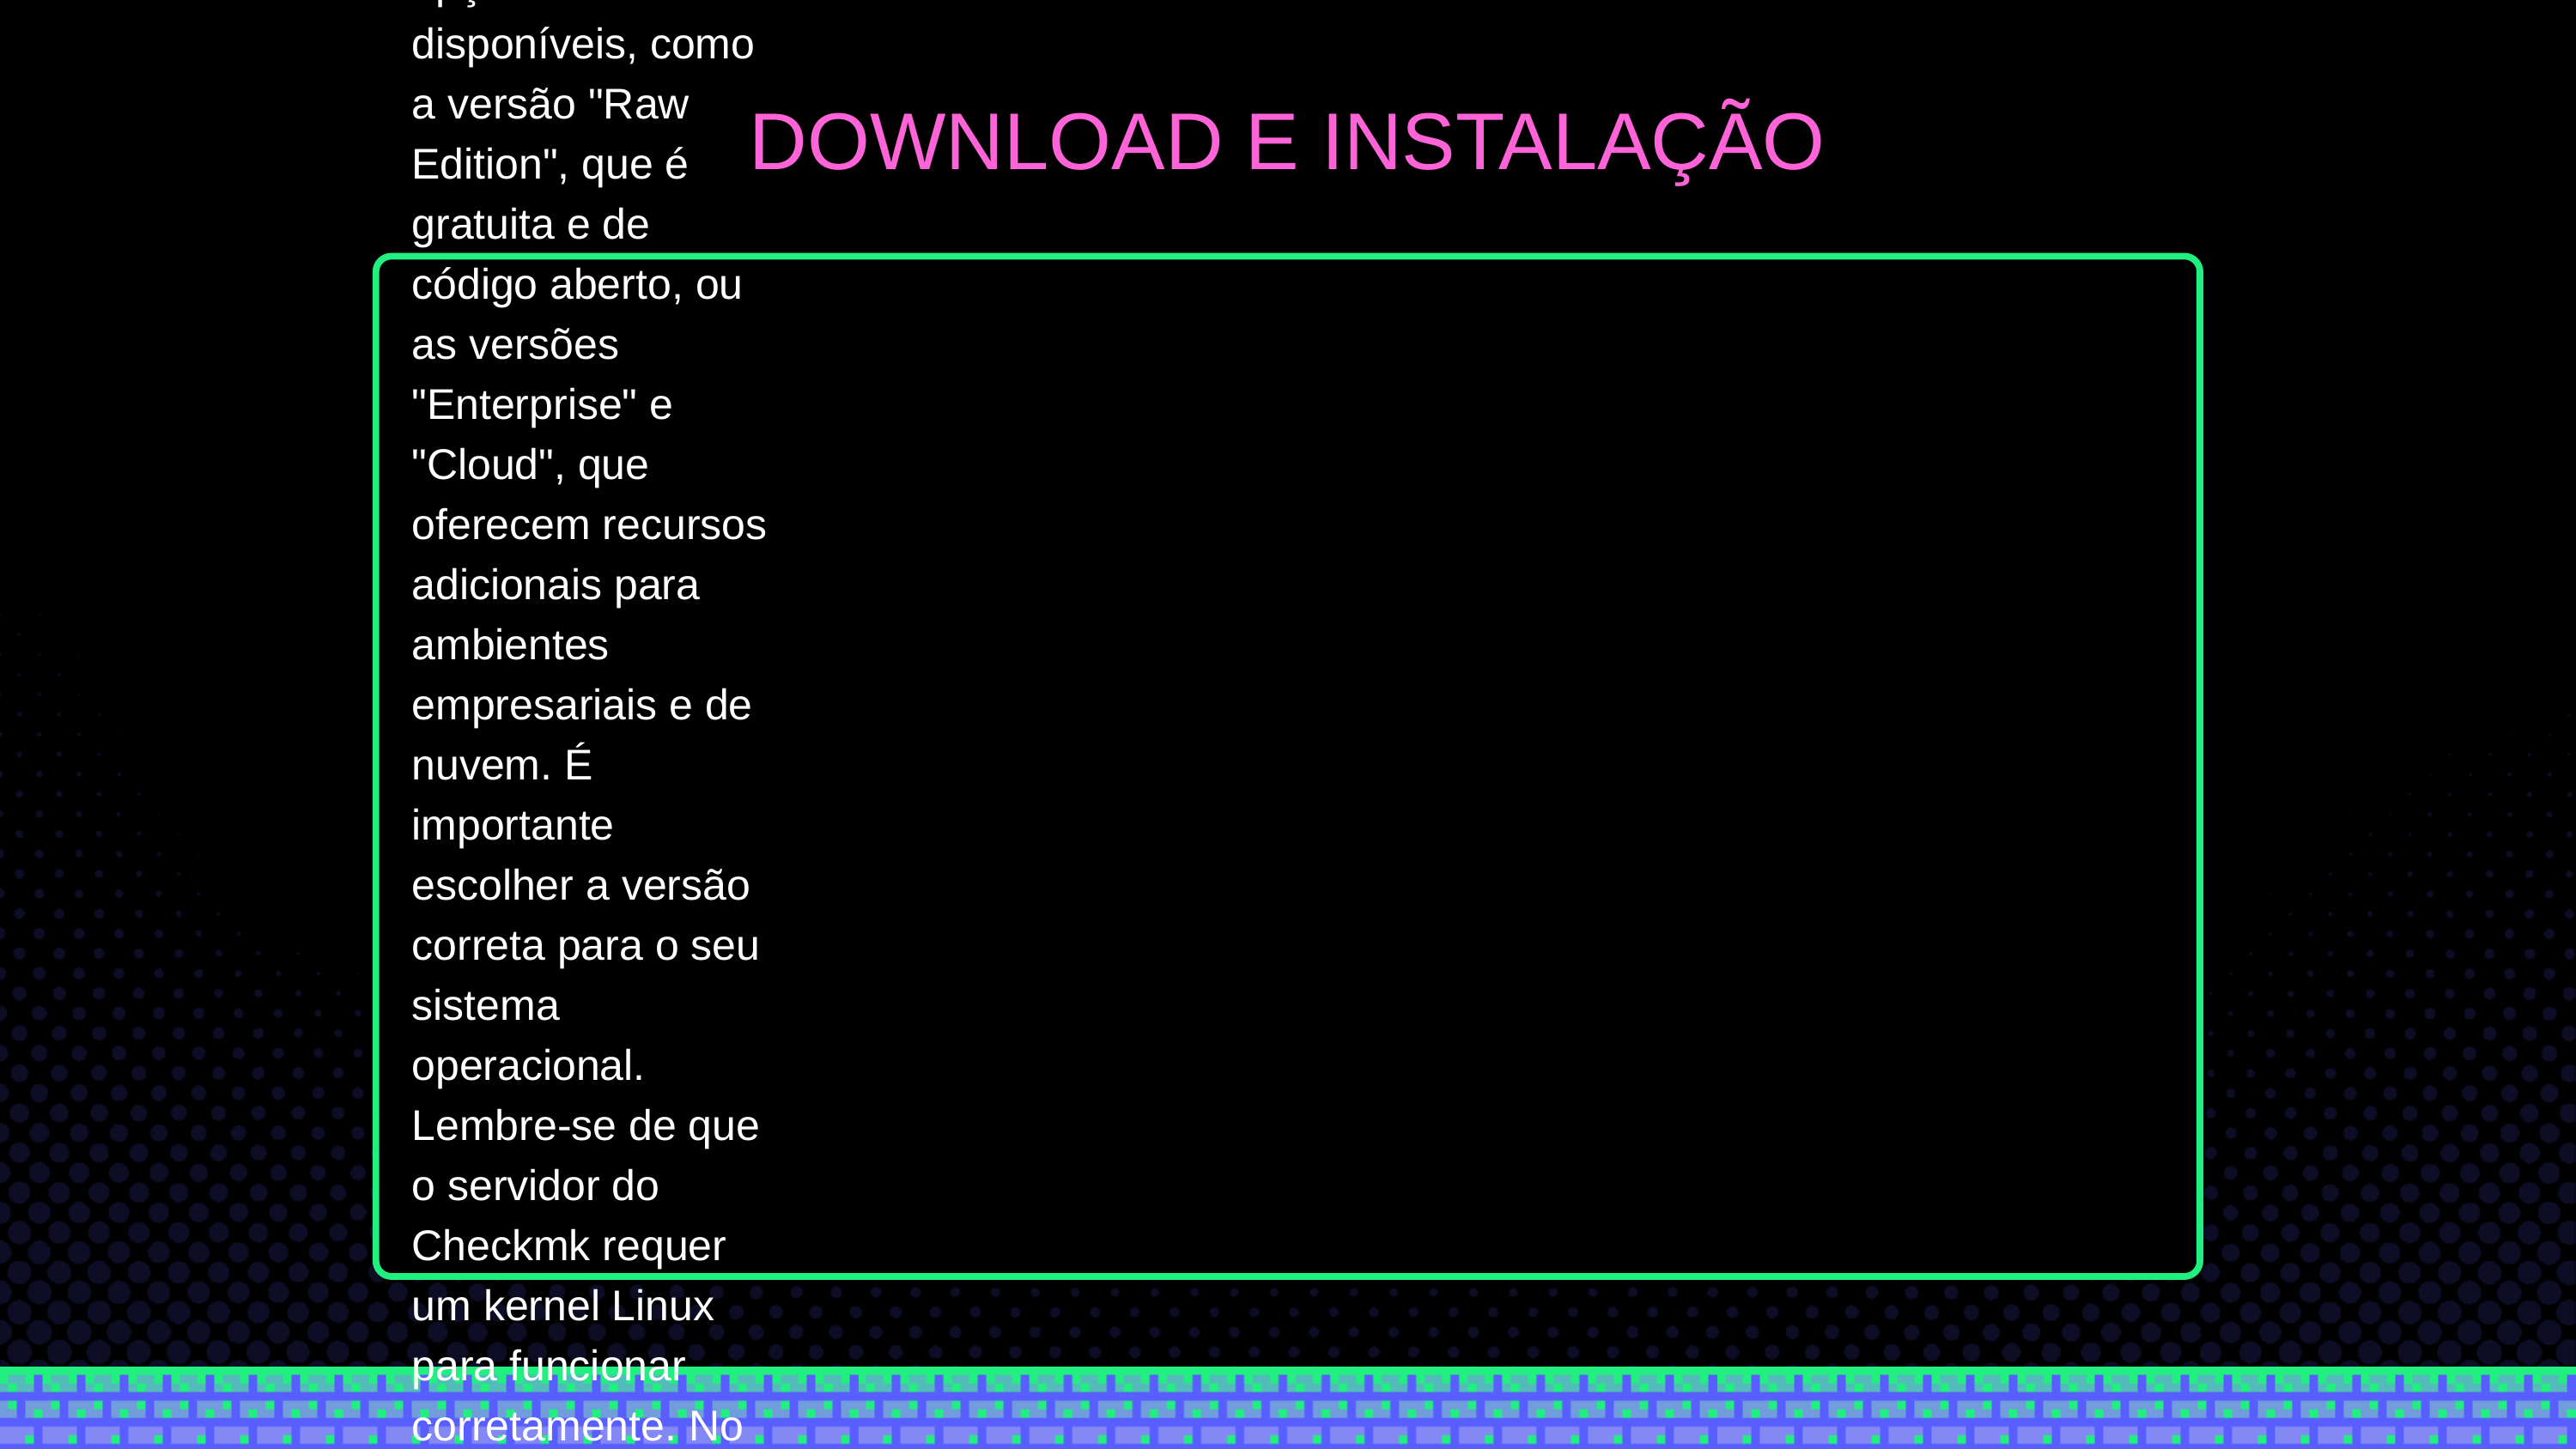

DOWNLOAD E INSTALAÇÃO

Para realizar o download e a instalação do Checkmk, é fundamental preparar o ambiente do sistema operacional e instalar as dependências necessárias, como o Python e outras bibliotecas específicas do sistema. Essa etapa é essencial para garantir o correto funcionamento do Checkmk em sua máquina.
Após a conclusão das preparações, acesse a página oficial do Checkmk e faça o download da versão que melhor se adequa às suas necessidades. Existem várias opções disponíveis, como a versão "Raw Edition", que é gratuita e de código aberto, ou as versões "Enterprise" e "Cloud", que oferecem recursos adicionais para ambientes empresariais e de nuvem. É importante escolher a versão correta para o seu sistema operacional.
Lembre-se de que o servidor do Checkmk requer um kernel Linux para funcionar corretamente. No entanto, isso não significa que você não pode monitorar sistemas Windows e macOS. O servidor central do Checkmk pode estar localizado em uma máquina Linux ou em um contêiner, enquanto você ainda pode monitorar e gerenciar hosts Windows e macOS. Isso permite uma integração eficiente do Checkmk em ambientes heterogêneos.